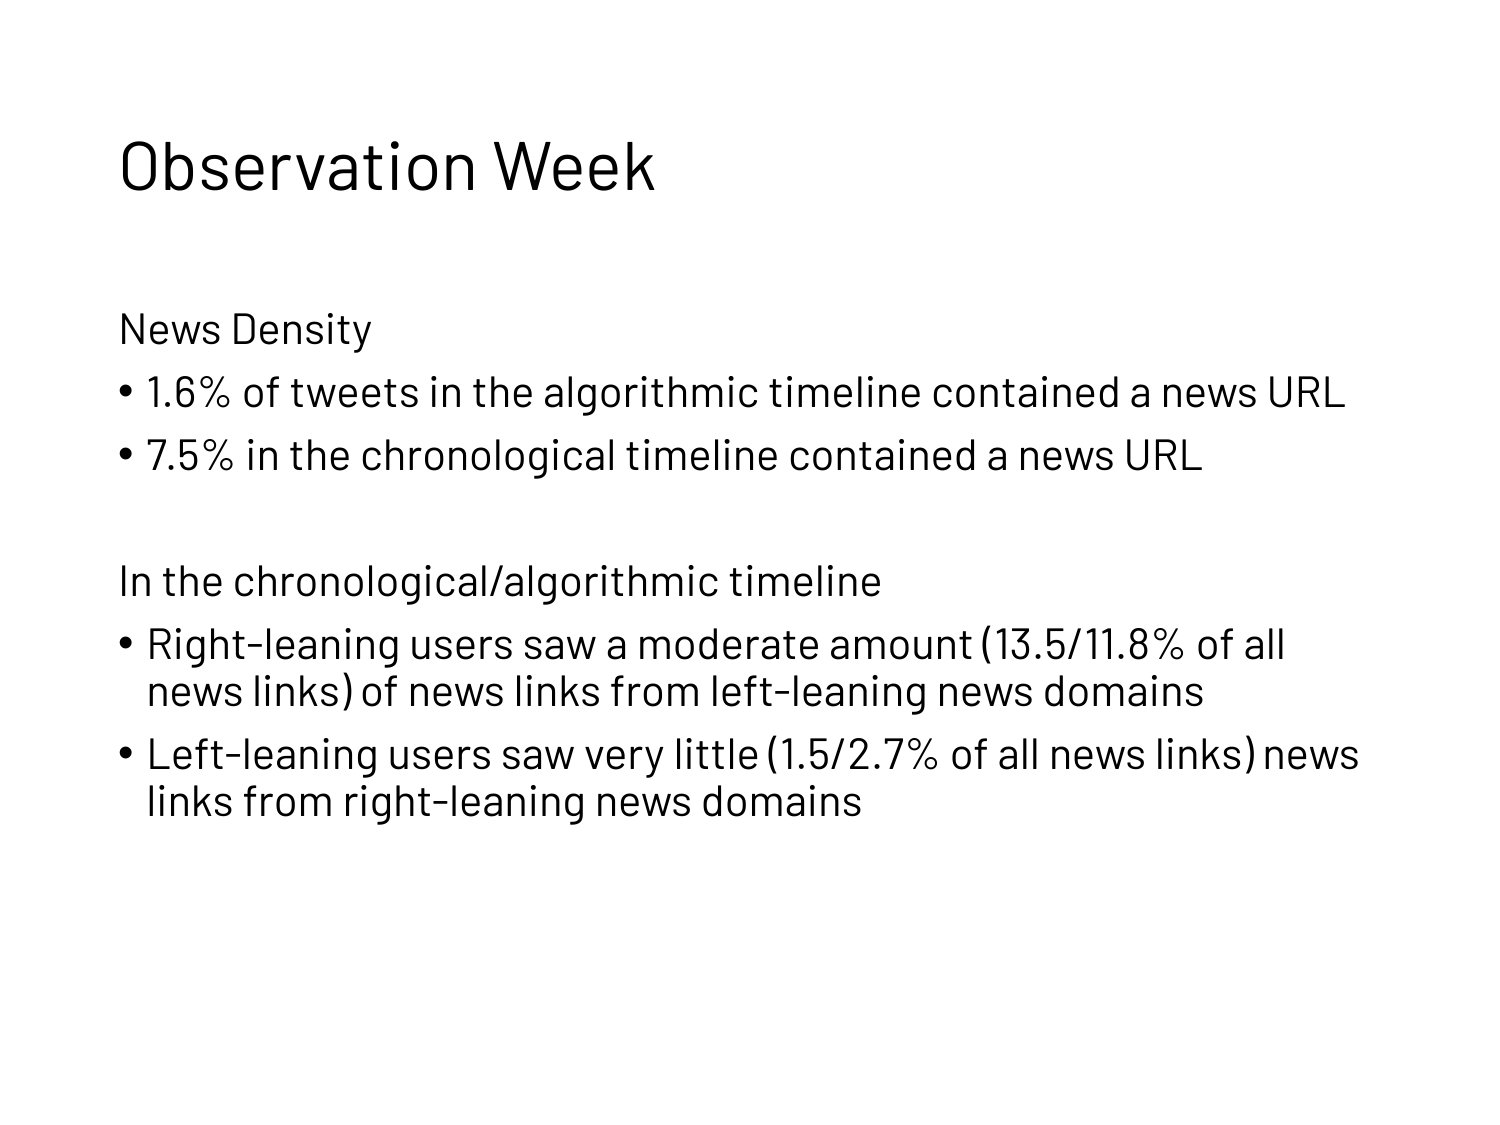

# Observation Week
News Density
1.6% of tweets in the algorithmic timeline contained a news URL
7.5% in the chronological timeline contained a news URL

In the chronological/algorithmic timeline
Right-leaning users saw a moderate amount (13.5/11.8% of all news links) of news links from left-leaning news domains
Left-leaning users saw very little (1.5/2.7% of all news links) news links from right-leaning news domains